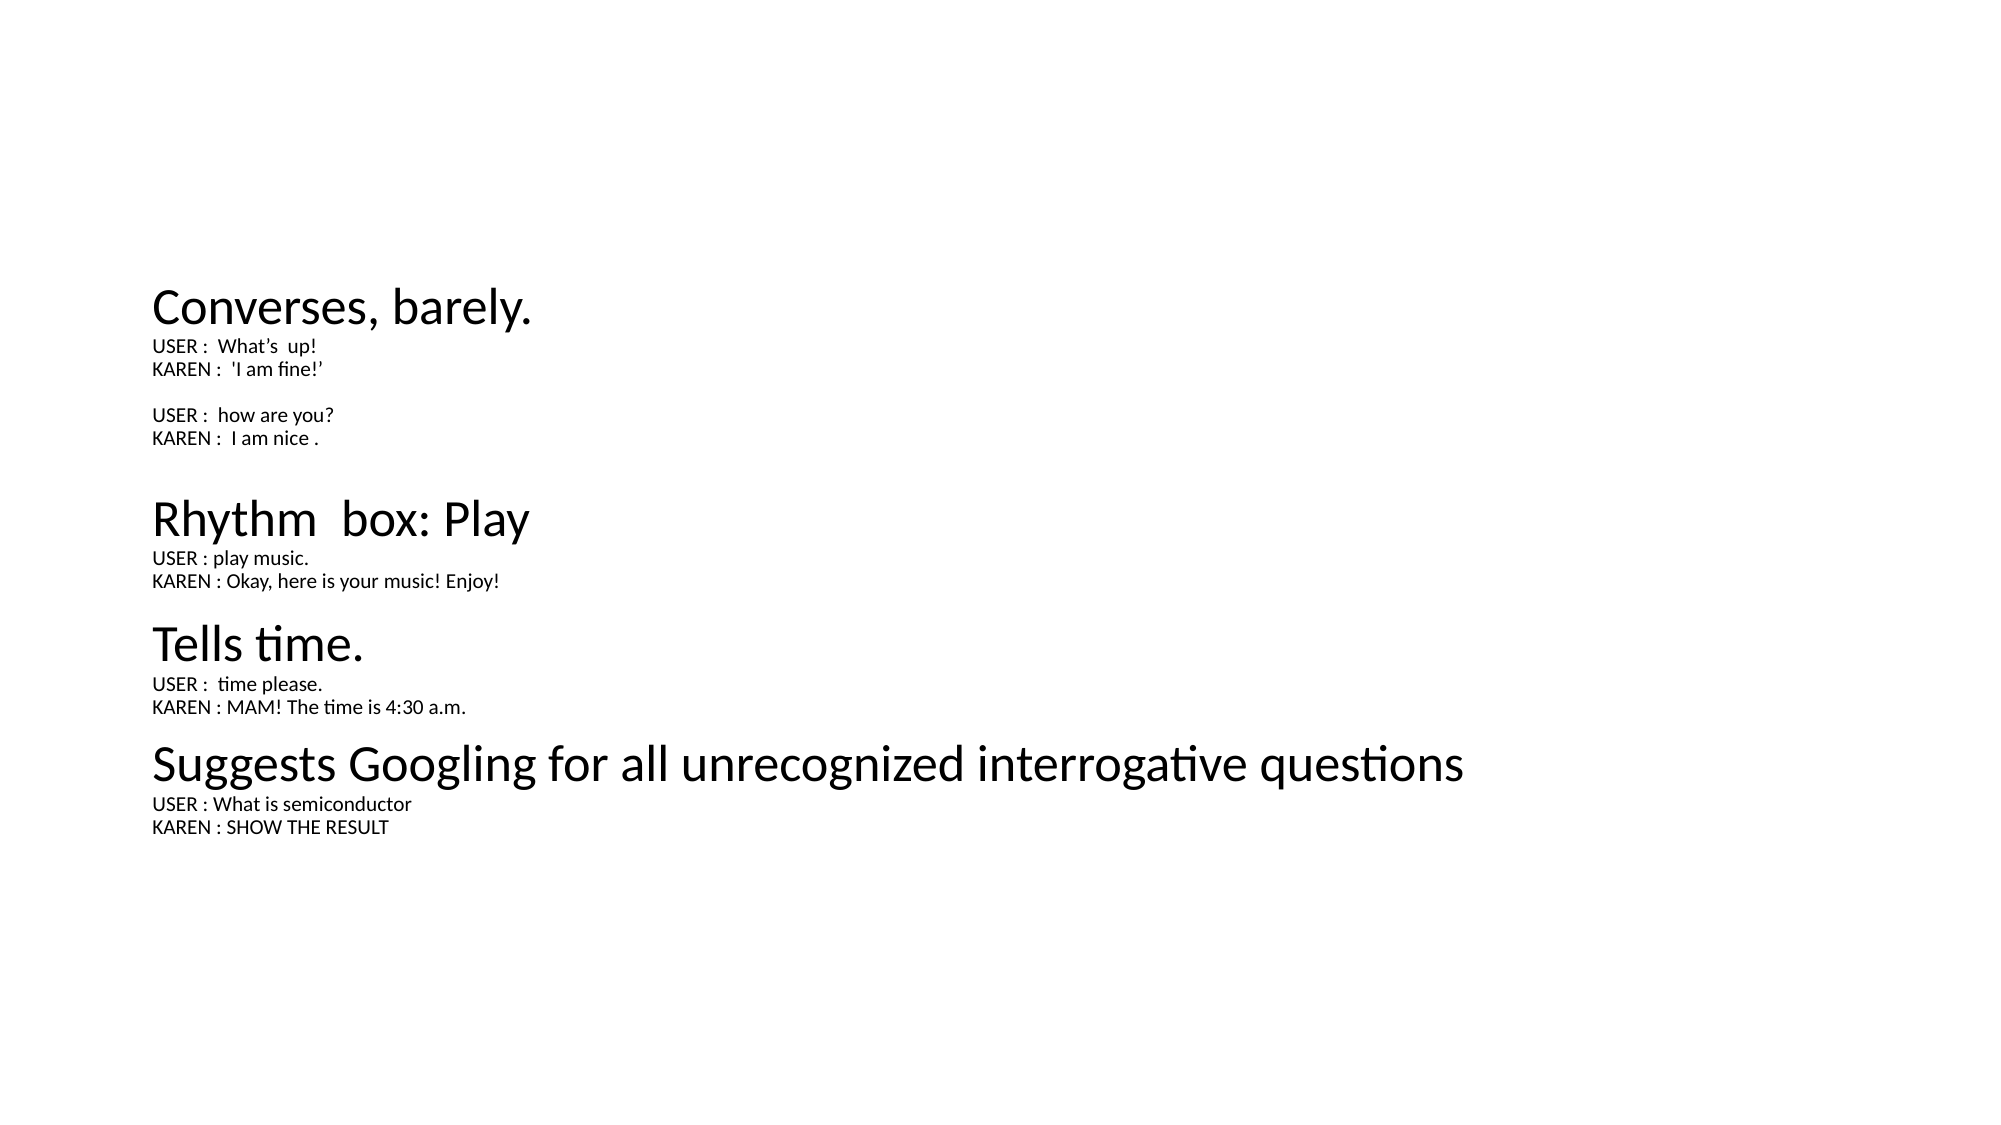

# Converses, barely. USER :  What’s  up! KAREN :  'I am fine!’ USER :  how are you? KAREN :  I am nice . Rhythm  box: Play USER : play music. KAREN : Okay, here is your music! Enjoy! Tells time. USER :  time please. KAREN : MAM! The time is 4:30 a.m. Suggests Googling for all unrecognized interrogative questions USER : What is semiconductor KAREN : SHOW THE RESULT